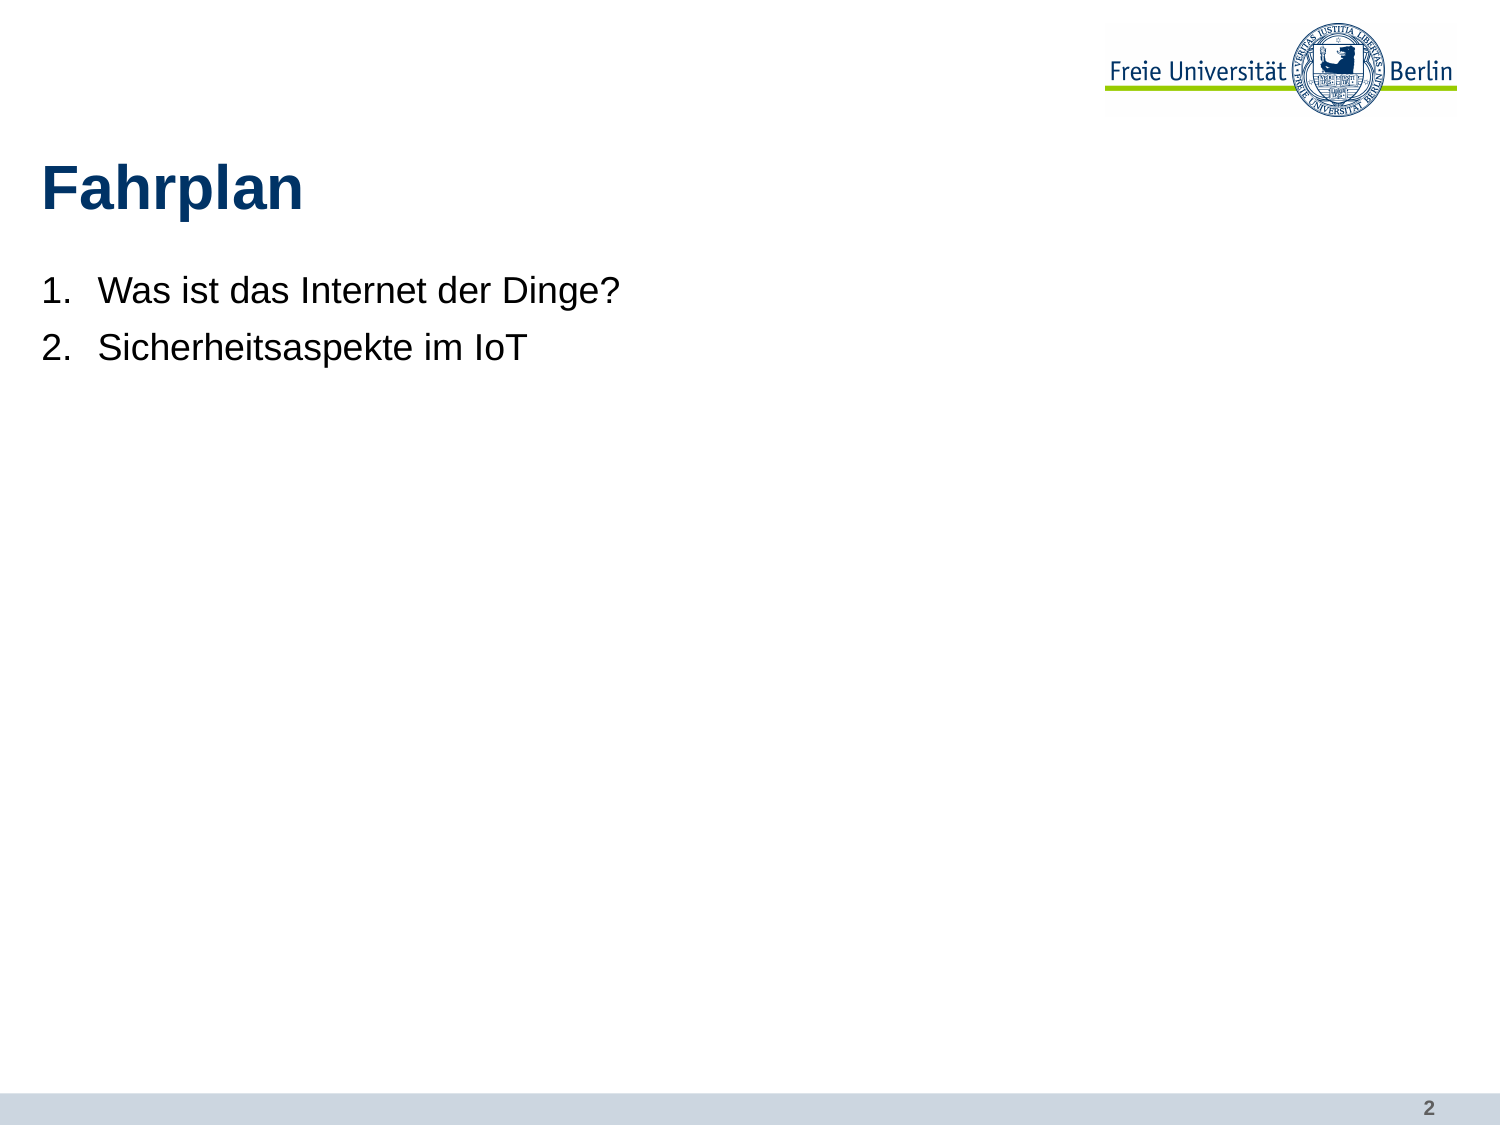

# Fahrplan
Was ist das Internet der Dinge?
Sicherheitsaspekte im IoT